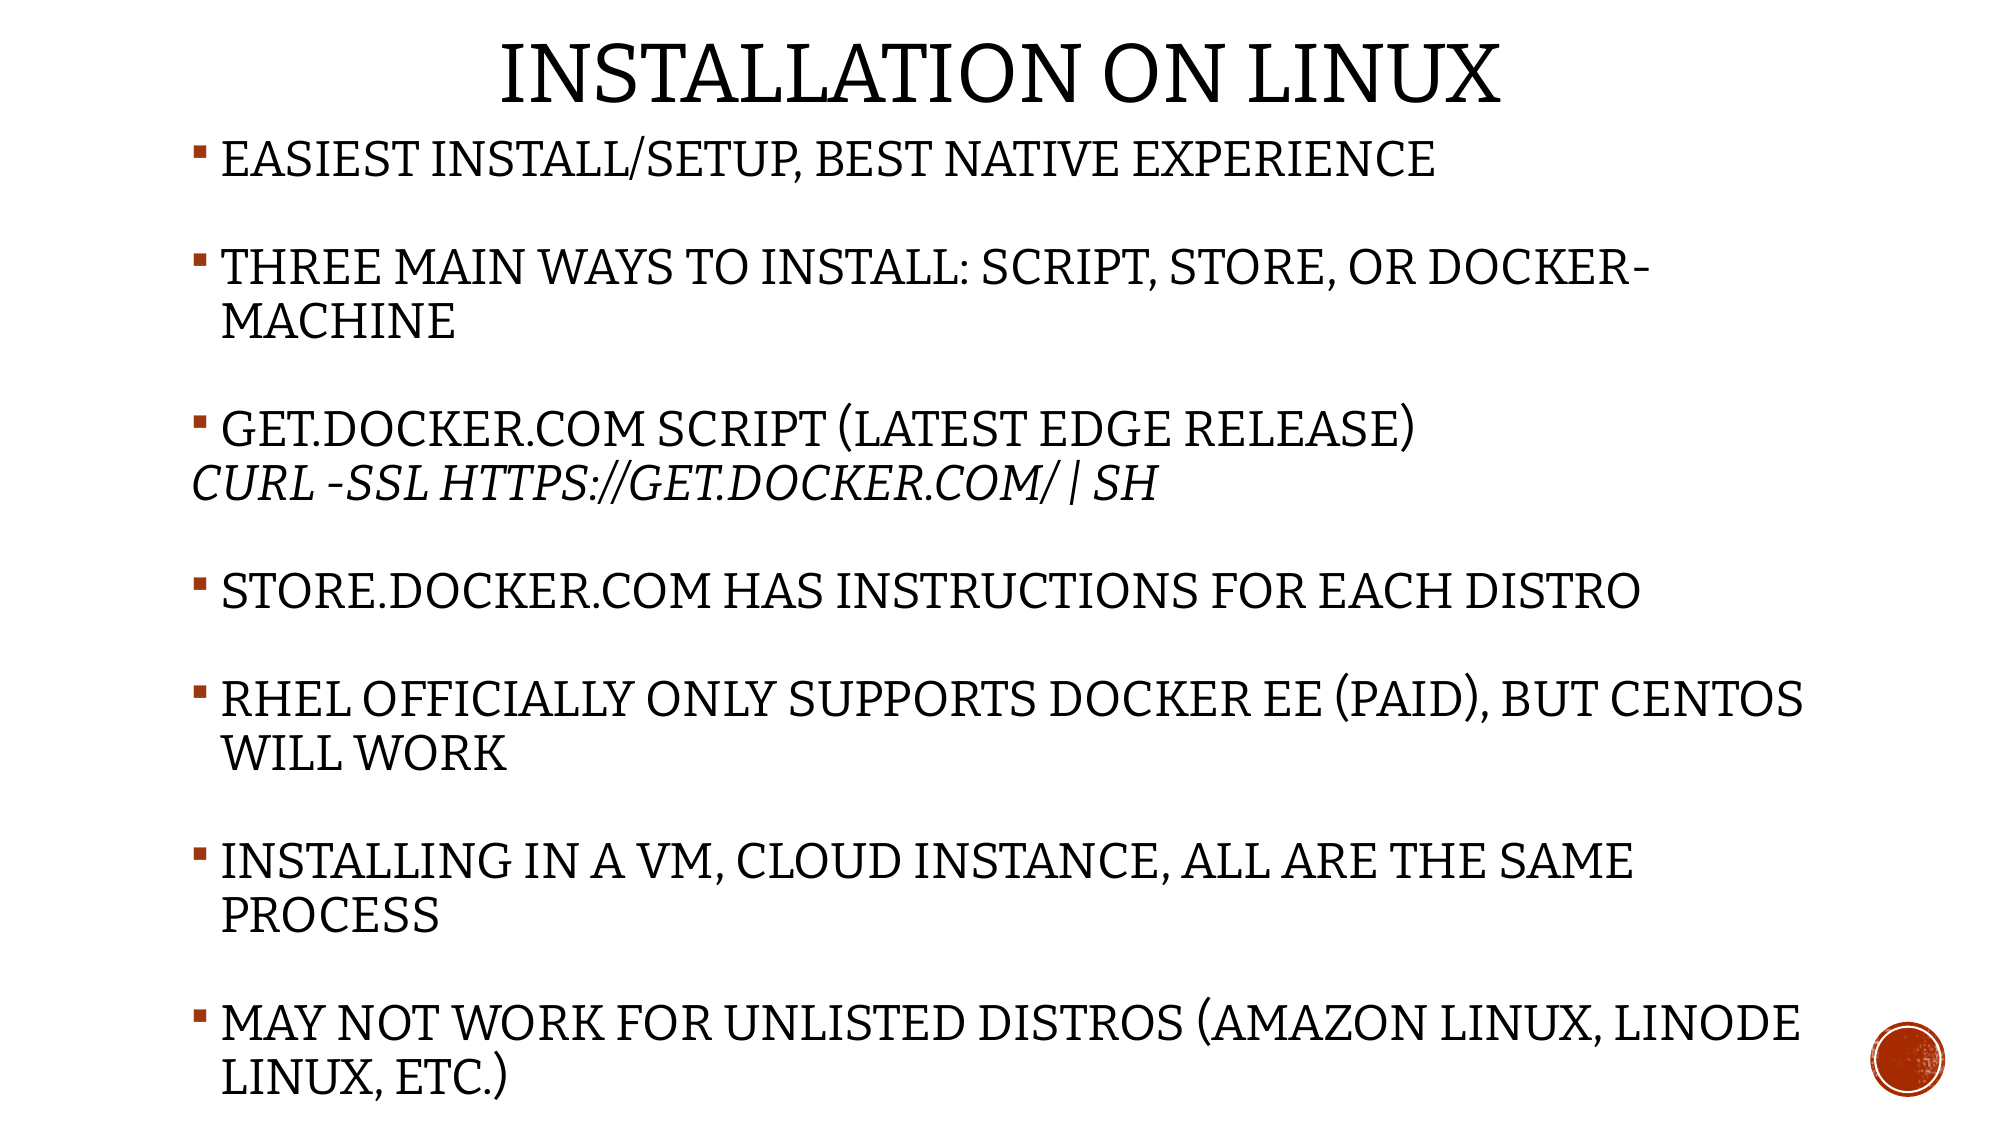

# Installation on Linux
Easiest install/setup, best native experience

Three main ways to install: script, store, or docker-machine

get.docker.com script (latest Edge release)
curl -sSL https://get.docker.com/ | sh

store.docker.com has instructions for each distro

RHEL officially only supports Docker EE (paid), but CentOS will work

Installing in a VM, Cloud Instance, all are the same process

May not work for unlisted distros (Amazon Linux, Linode Linux, etc.)

Don't use pre-installed setups (Digital Ocean, Linode, etc.)